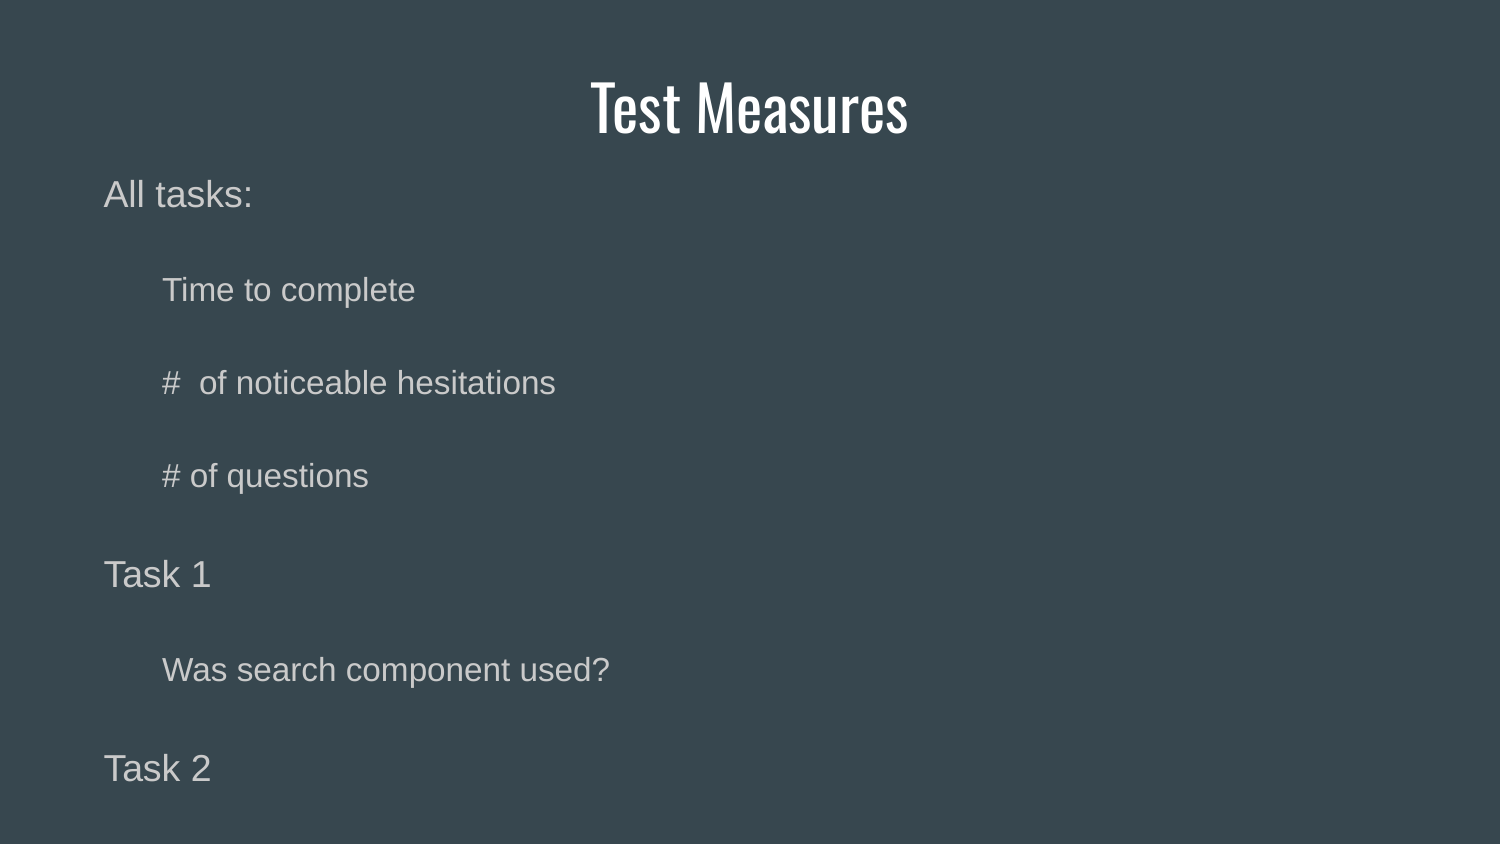

# Test Measures
All tasks:
Time to complete
#  of noticeable hesitations
# of questions
Task 1
Was search component used?
Task 2
How many times did they shake till they found something they liked?
Enjoying themselves? (soft metric)
Task 3
Did they find the iMessage extension?